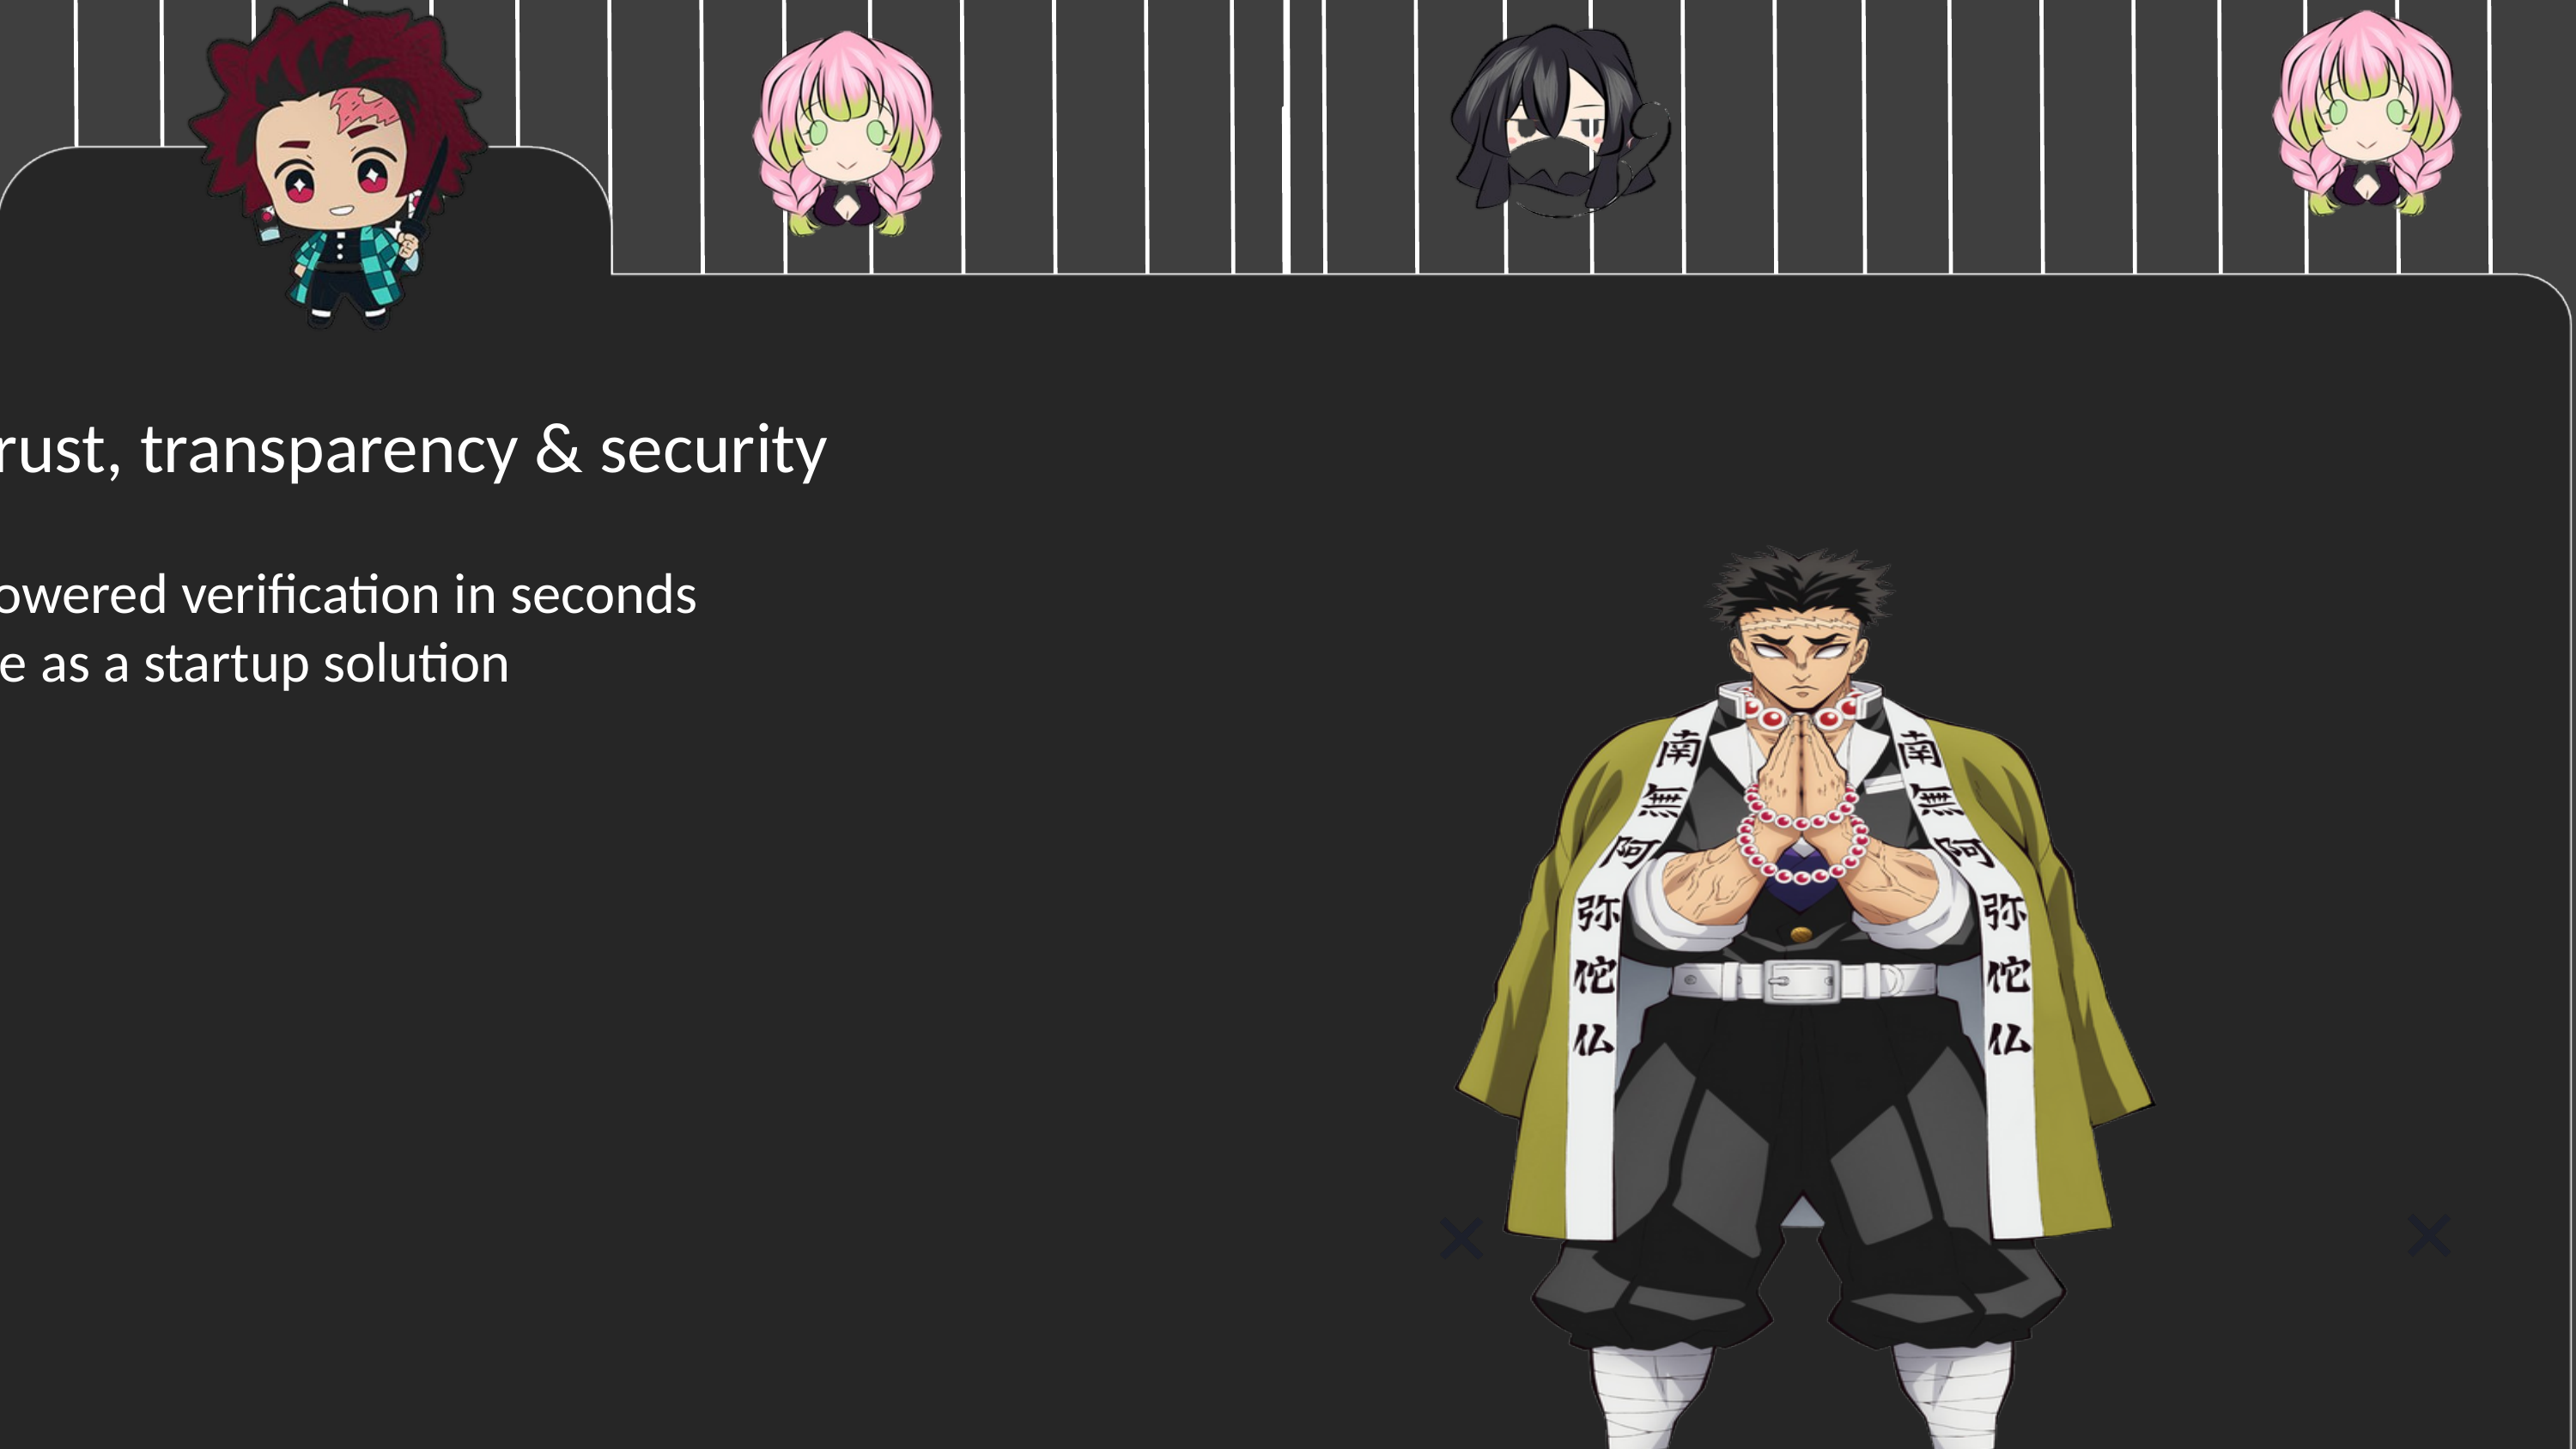

Conclusion
• DocuChain ensures trust, transparency & security

                      –   Blockchain-powered verification in seconds
                      –   Ready to scale as a startup solution